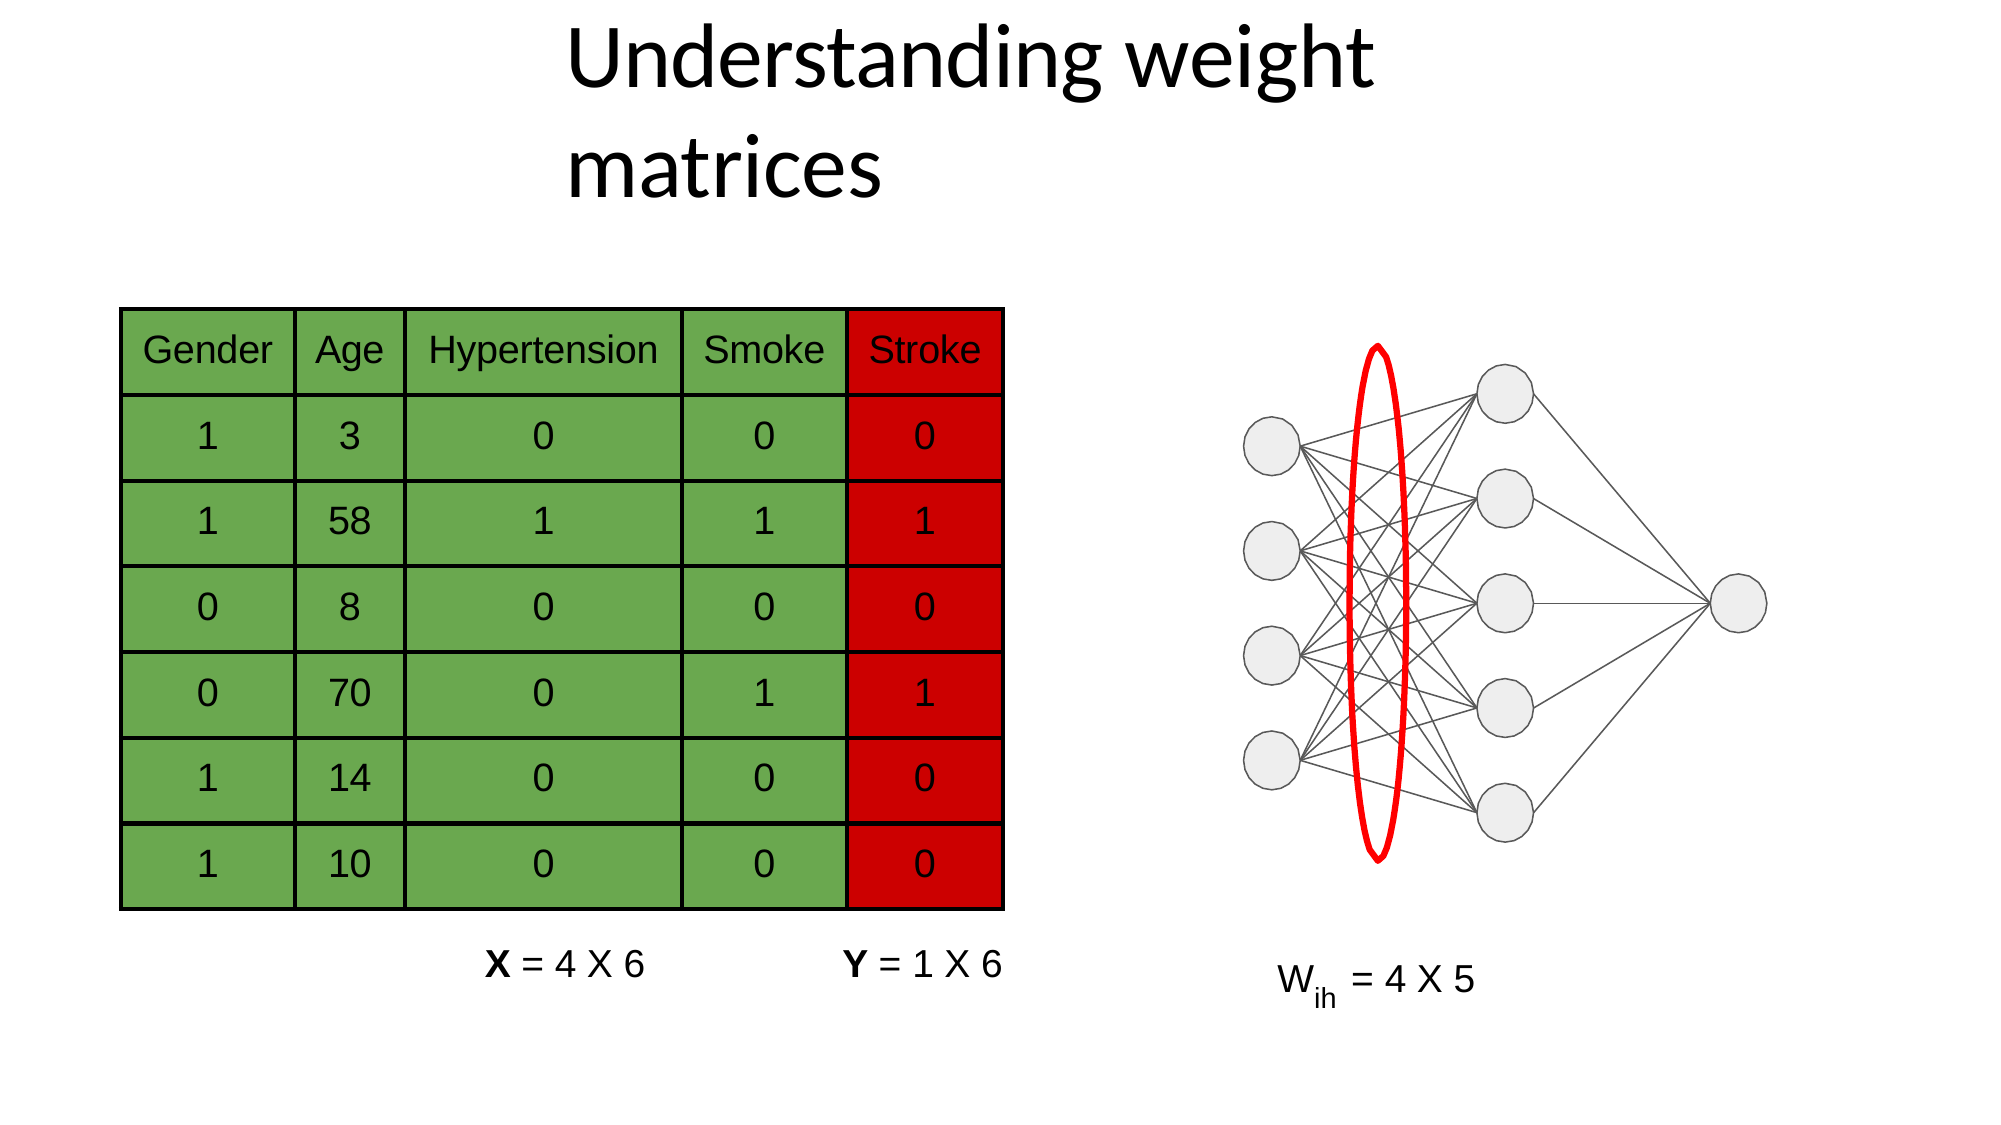

# Understanding weight matrices
| Gender | Age | Hypertension | Smoke | Stroke |
| --- | --- | --- | --- | --- |
| 1 | 3 | 0 | 0 | 0 |
| 1 | 58 | 1 | 1 | 1 |
| 0 | 8 | 0 | 0 | 0 |
| 0 | 70 | 0 | 1 | 1 |
| 1 | 14 | 0 | 0 | 0 |
| 1 | 10 | 0 | 0 | 0 |

X = 4 X 6
Y = 1 X 6
Wih = 4 X 5